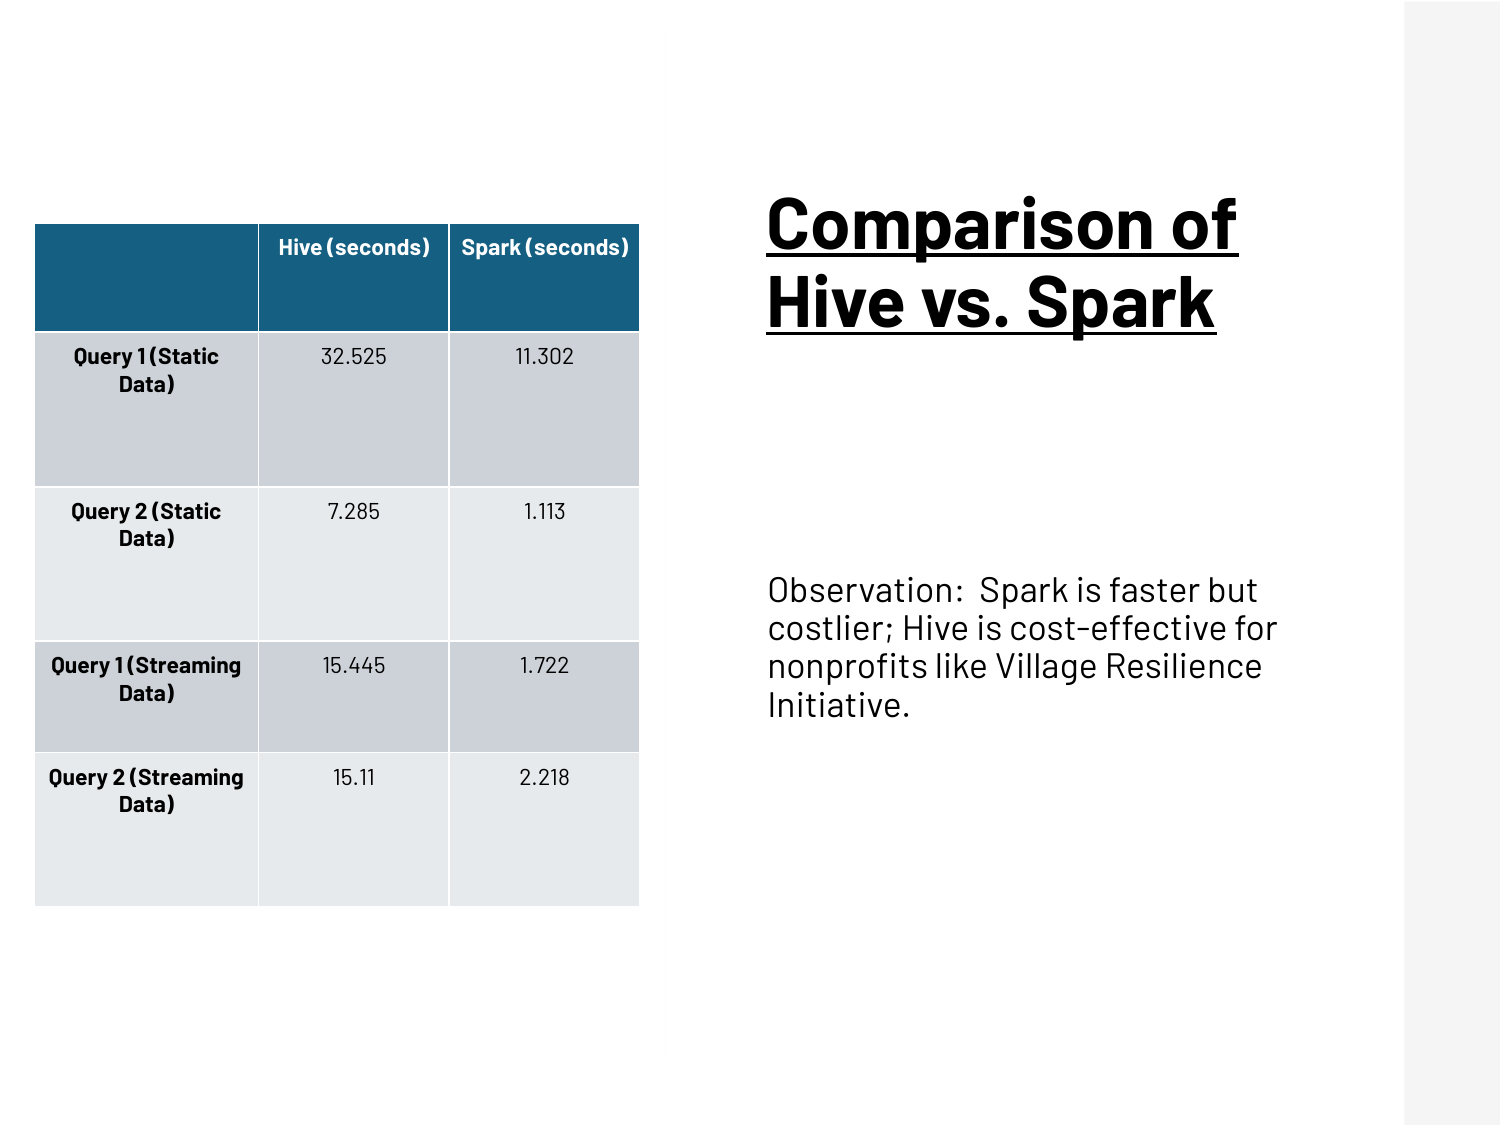

Comparison of Hive vs. Spark
|  | Hive (seconds) | Spark (seconds) |
| --- | --- | --- |
| Query 1 (Static Data) | 32.525 | 11.302 |
| Query 2 (Static Data) | 7.285 | 1.113 |
| Query 1 (Streaming Data) | 15.445 | 1.722 |
| Query 2 (Streaming Data) | 15.11 | 2.218 |

Observation:  Spark is faster but costlier; Hive is cost-effective for nonprofits like Village Resilience Initiative.
11